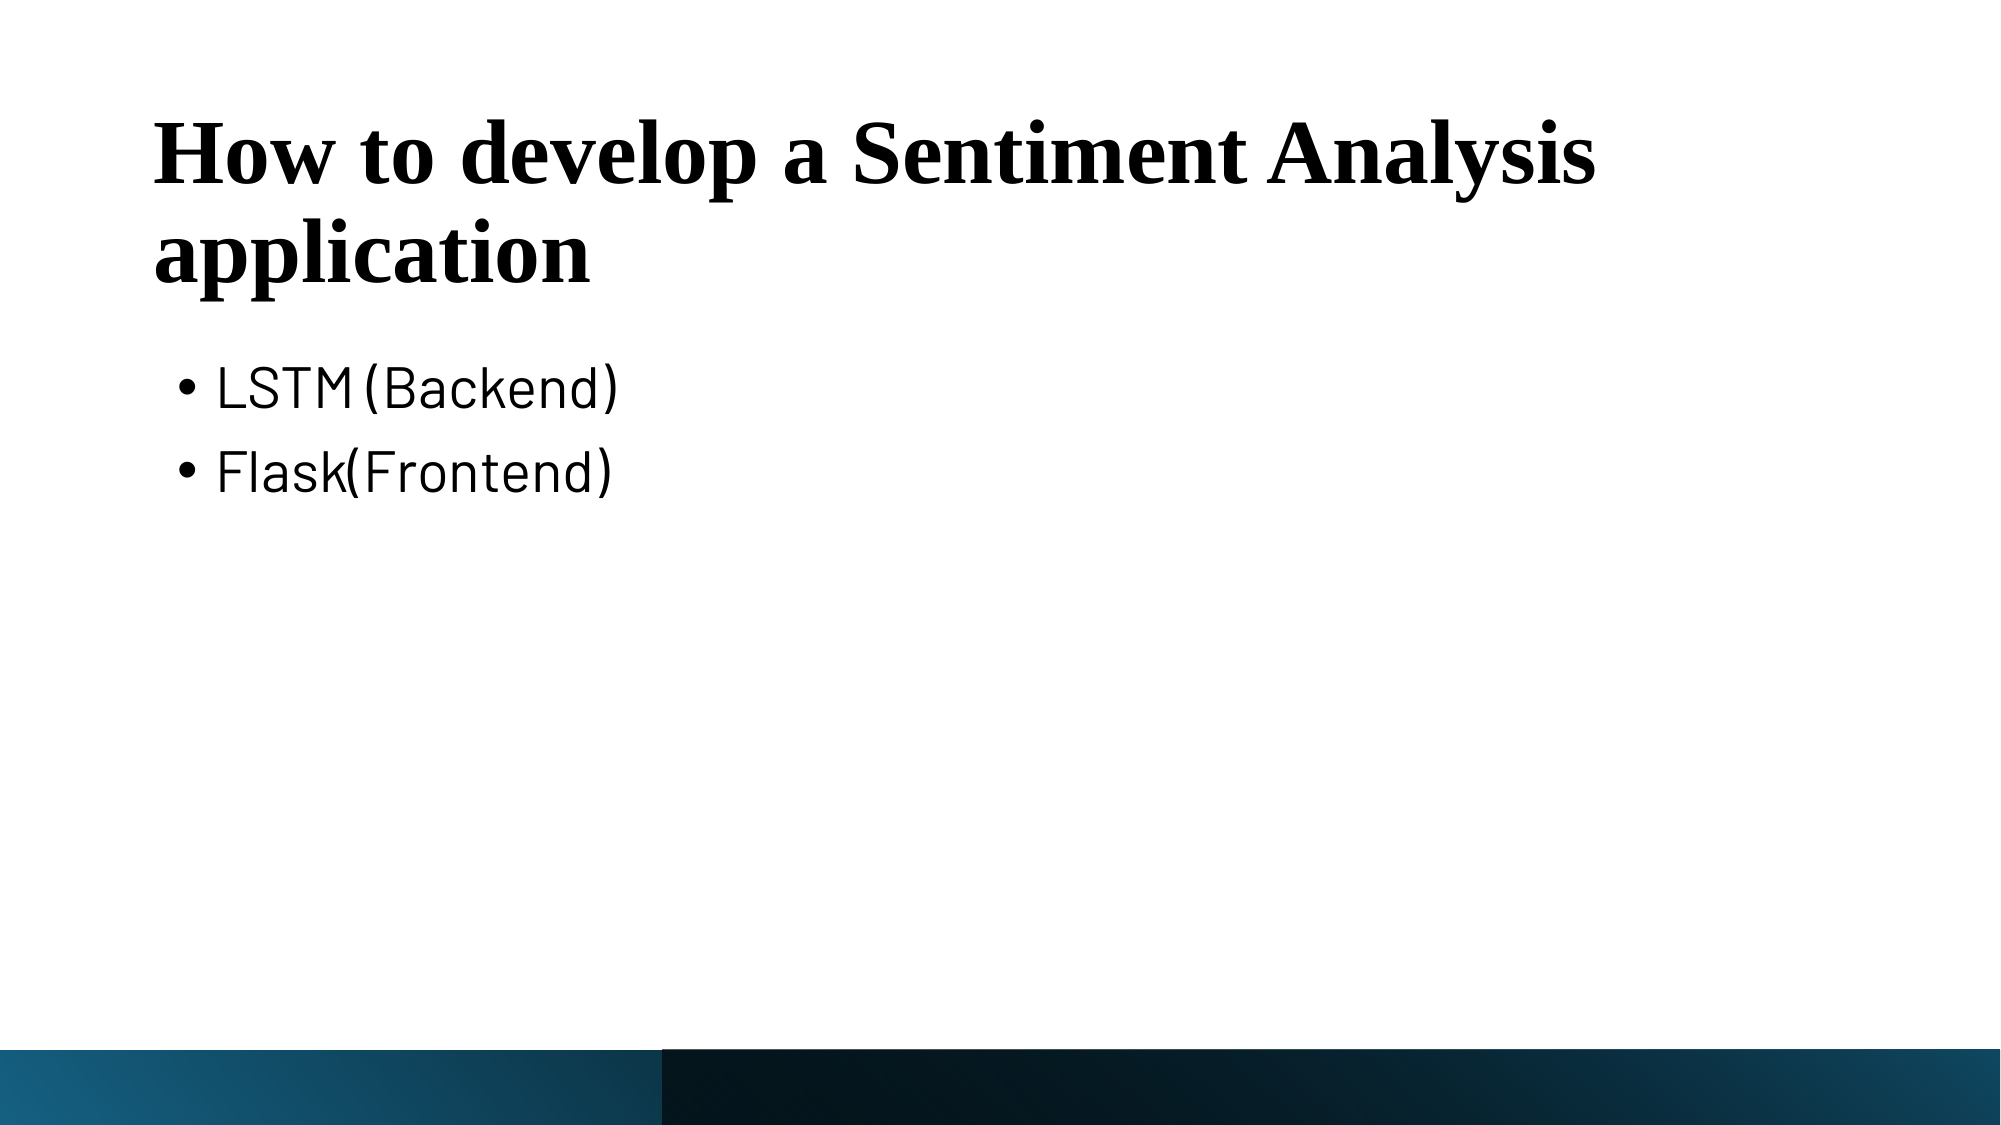

# How to develop a Sentiment Analysis application
LSTM (Backend)
Flask(Frontend)